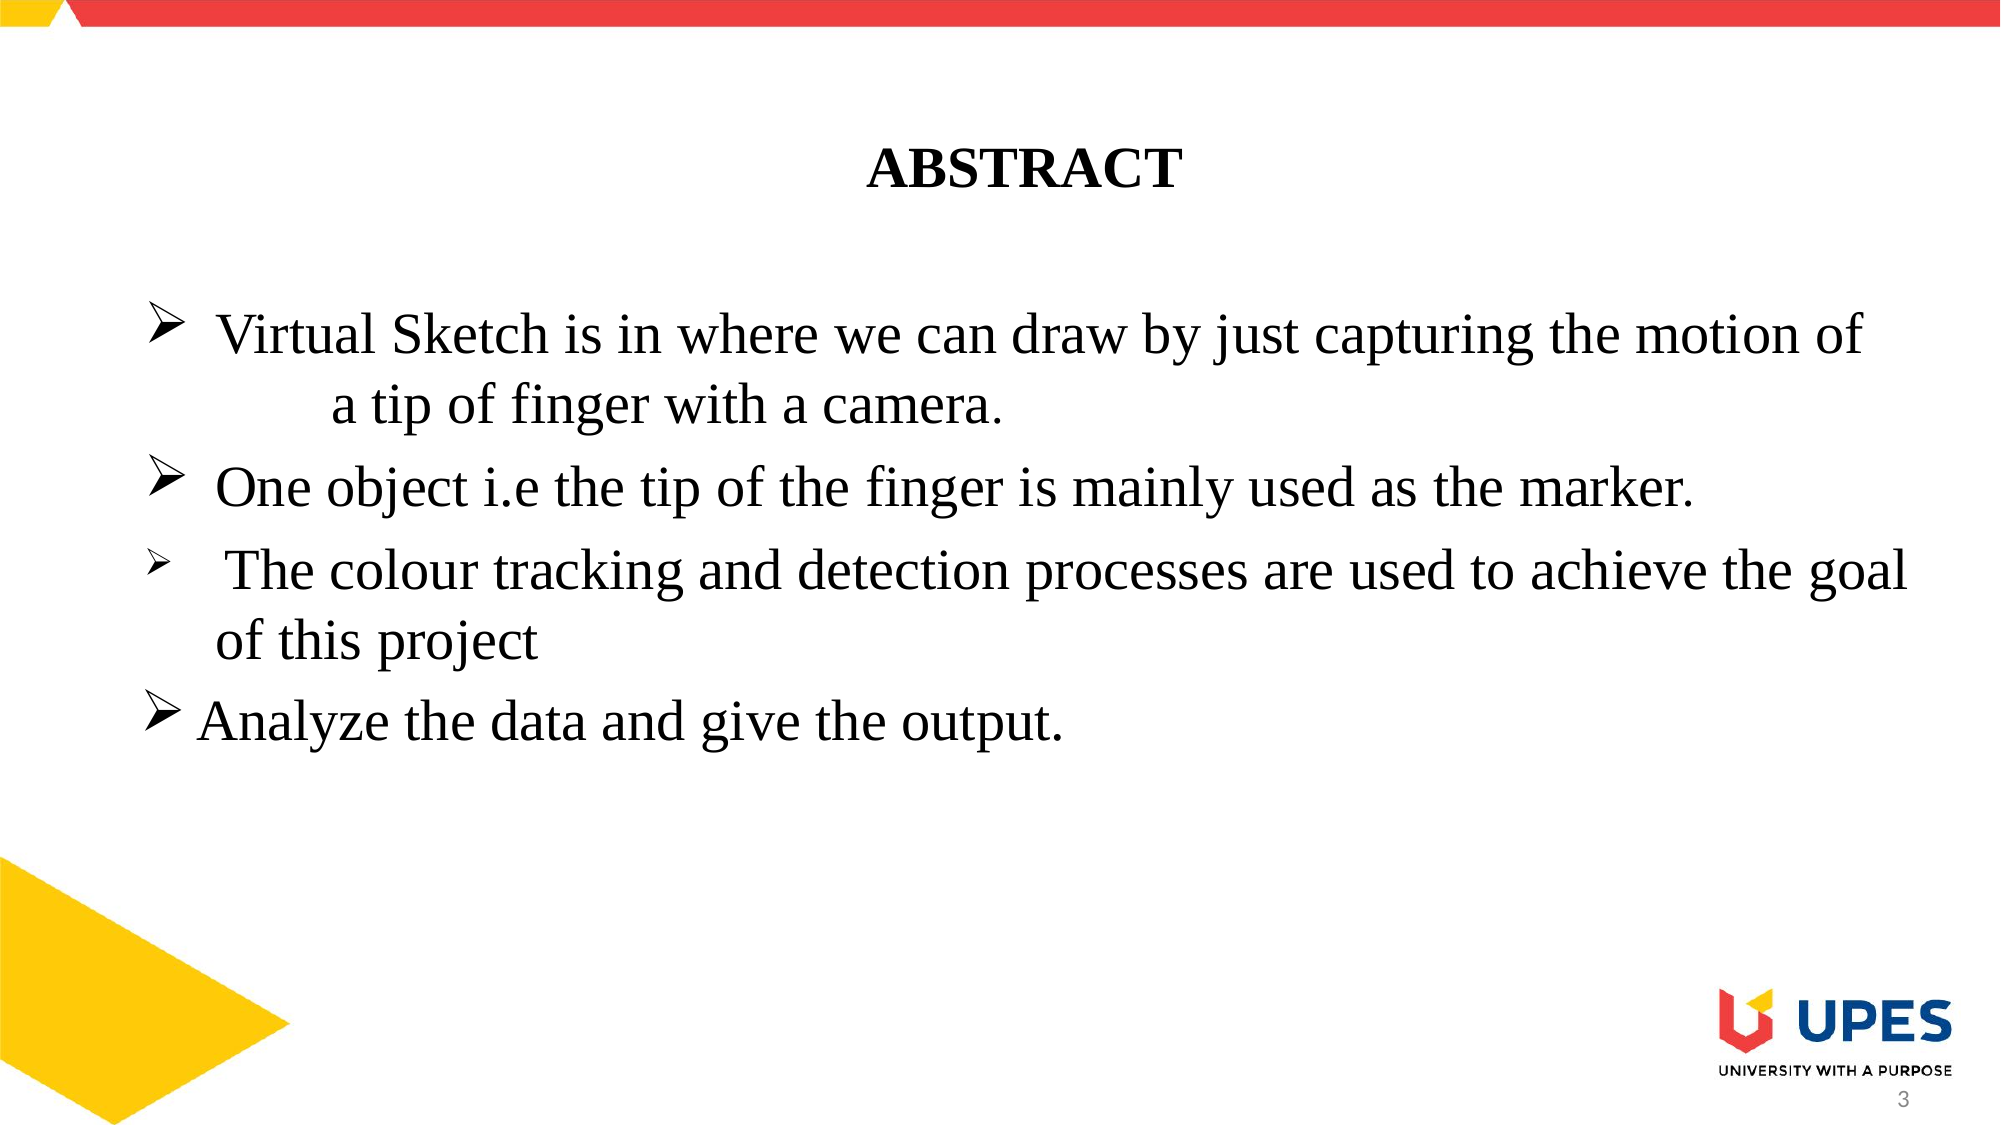

# ABSTRACT
Virtual Sketch is in where we can draw by just capturing the motion of            a tip of finger with a camera.
One object i.e the tip of the finger is mainly used as the marker.
 The colour tracking and detection processes are used to achieve the goal of this project
Analyze the data and give the output.